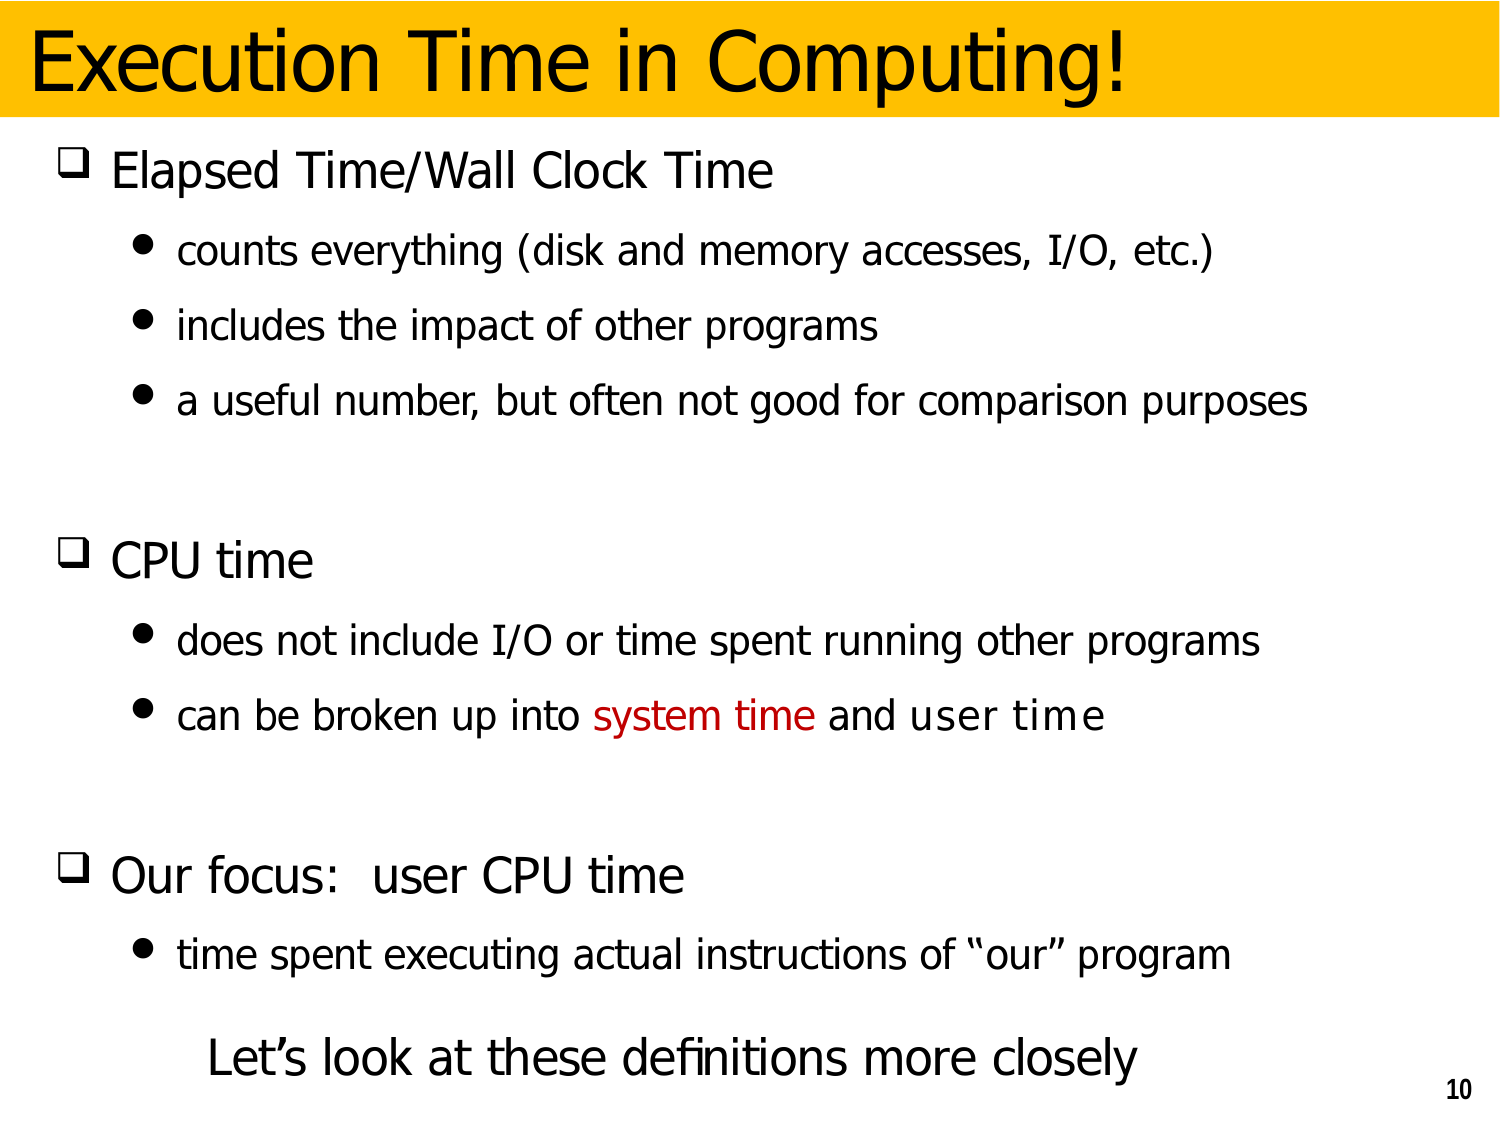

# Execution Time in Computing!

Elapsed Time/Wall Clock Time
counts everything (disk and memory accesses, I/O, etc.)
includes the impact of other programs
a useful number, but often not good for comparison purposes

CPU time
does not include I/O or time spent running other programs
can be broken up into system time and user time

Our focus:  user CPU time
time spent executing actual instructions of “our” program

Let’s look at these definitions more closely
10